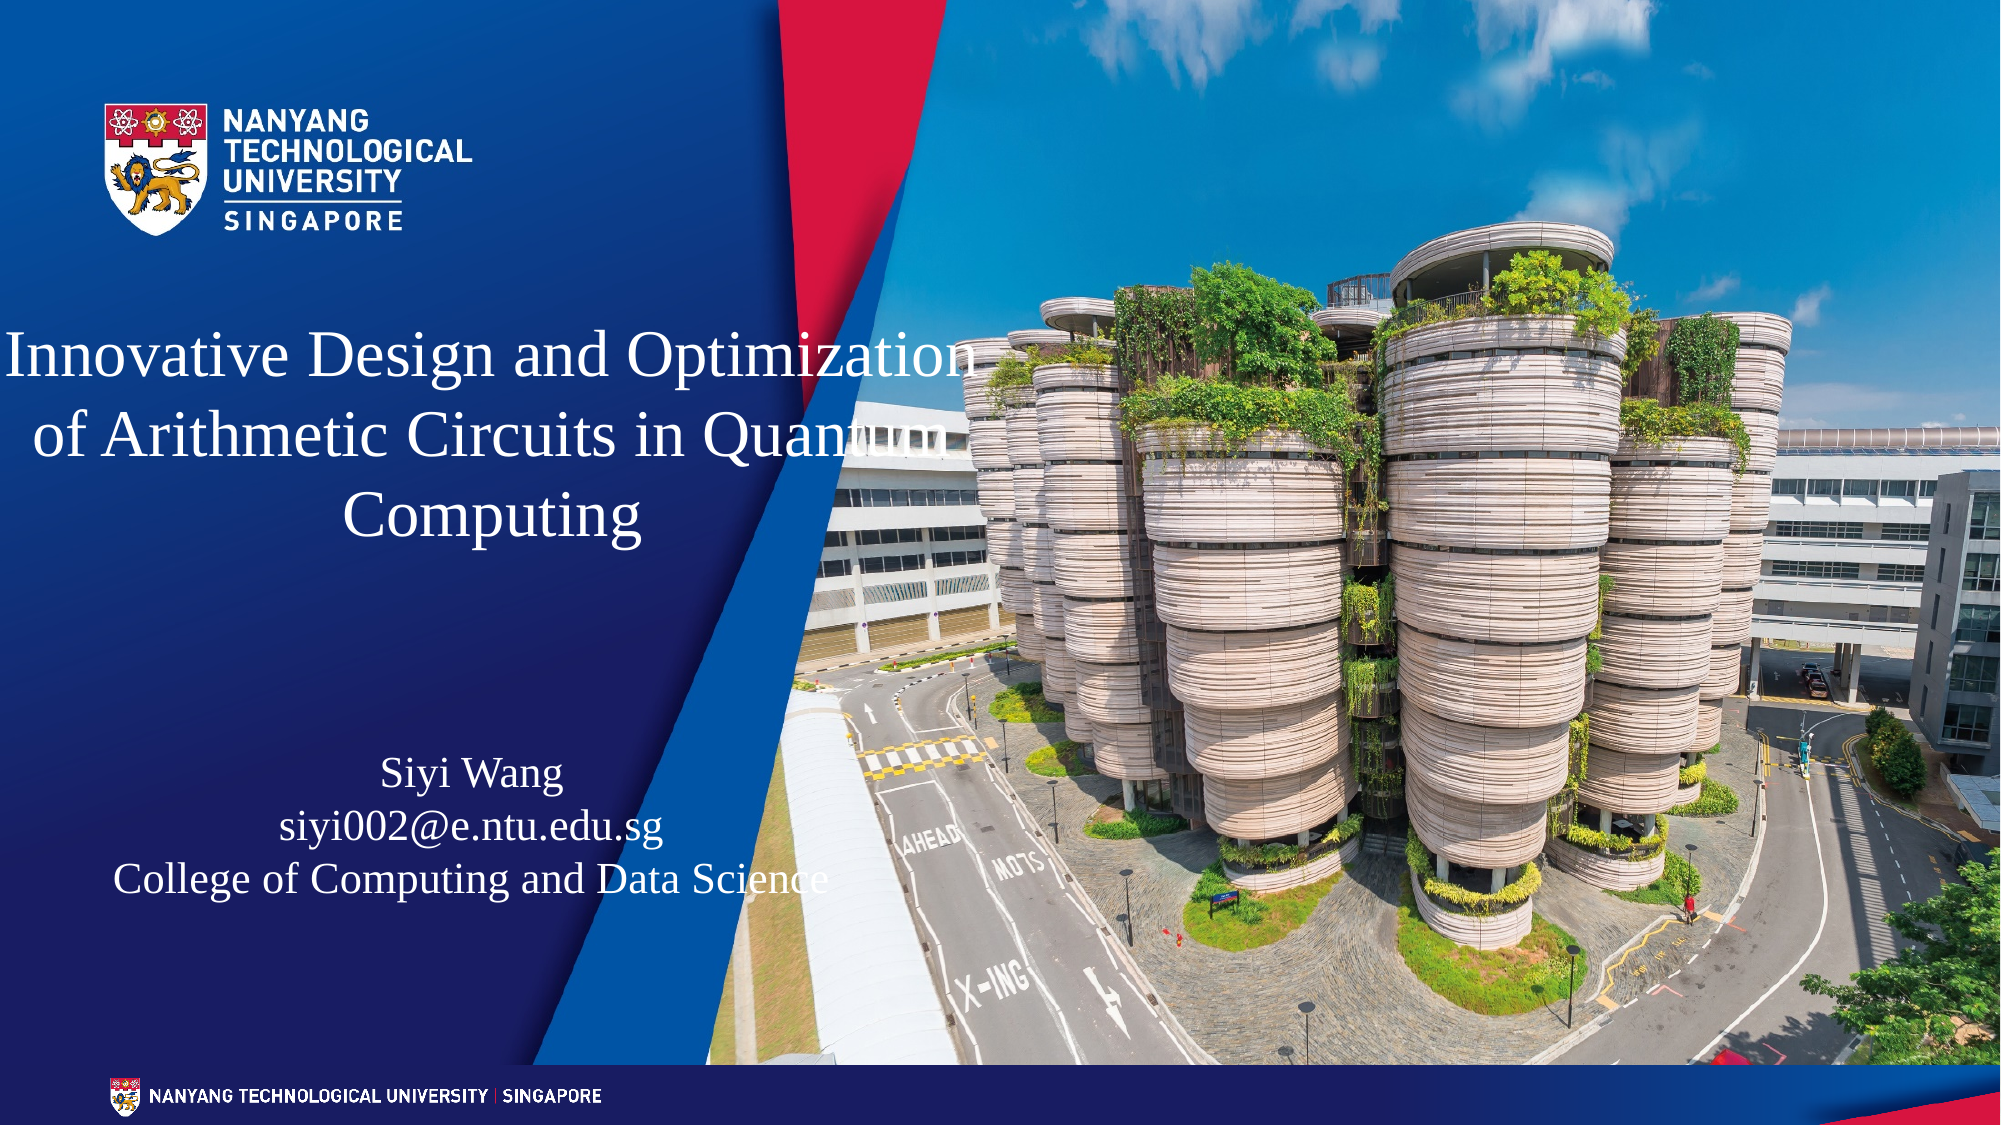

# Innovative Design and Optimization of Arithmetic Circuits in Quantum Computing
Siyi Wang
siyi002@e.ntu.edu.sg
College of Computing and Data Science